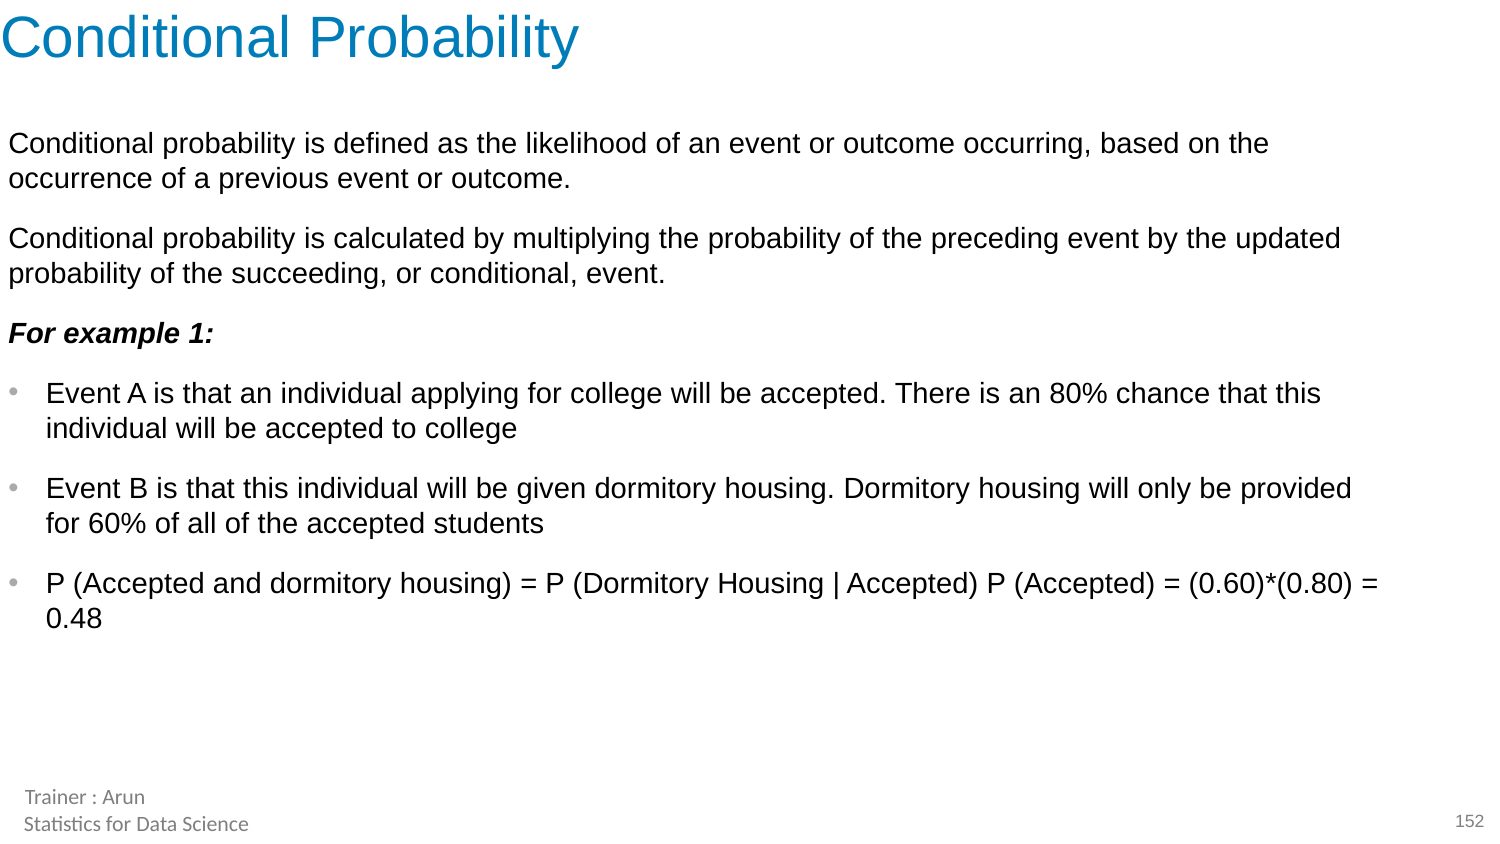

# Conditional Probability
Conditional probability is defined as the likelihood of an event or outcome occurring, based on the occurrence of a previous event or outcome.
Conditional probability is calculated by multiplying the probability of the preceding event by the updated probability of the succeeding, or conditional, event.
For example 1:
Event A is that an individual applying for college will be accepted. There is an 80% chance that this individual will be accepted to college
Event B is that this individual will be given dormitory housing. Dormitory housing will only be provided for 60% of all of the accepted students
P (Accepted and dormitory housing) = P (Dormitory Housing | Accepted) P (Accepted) = (0.60)*(0.80) = 0.48